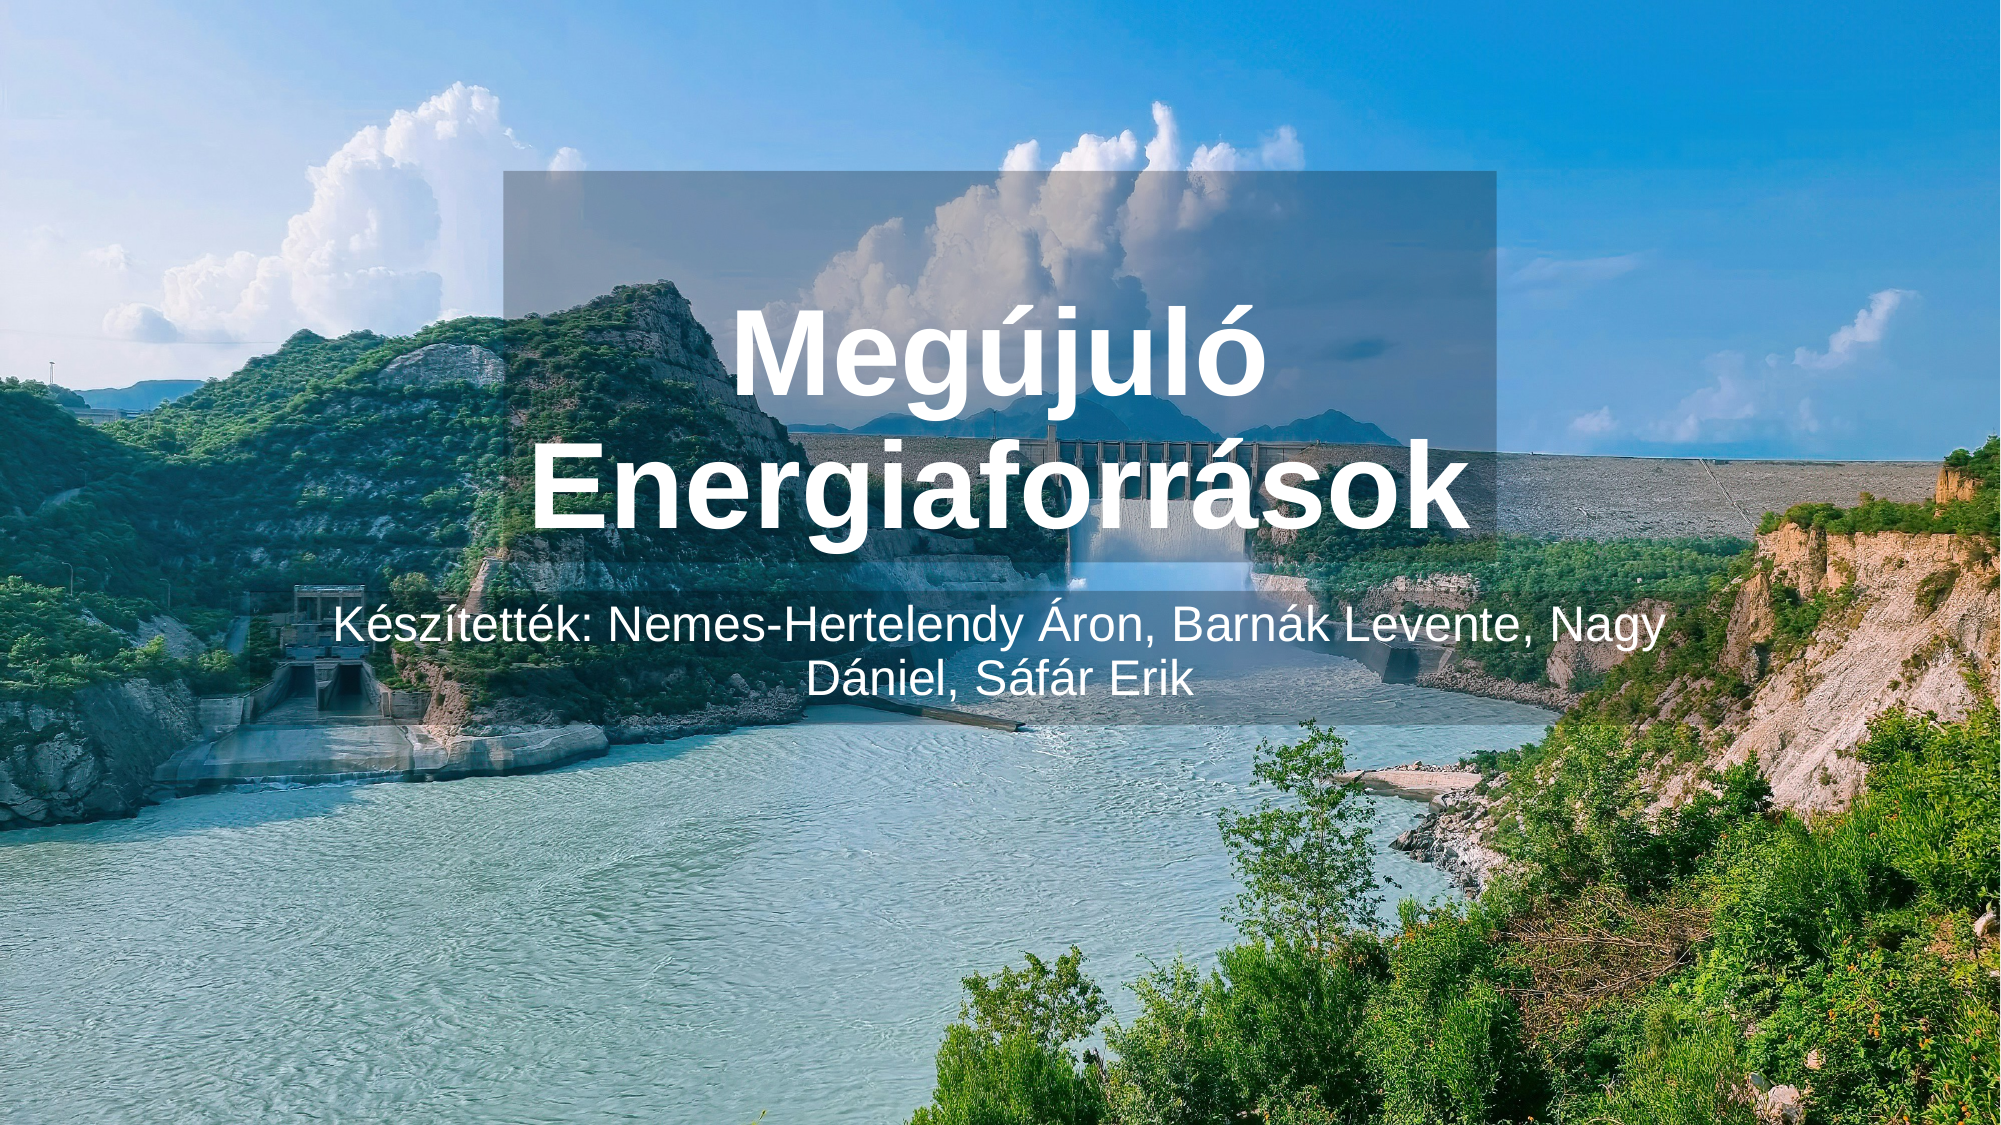

# Megújuló Energiaforrások
Készítették: Nemes-Hertelendy Áron, Barnák Levente, Nagy Dániel, Sáfár Erik